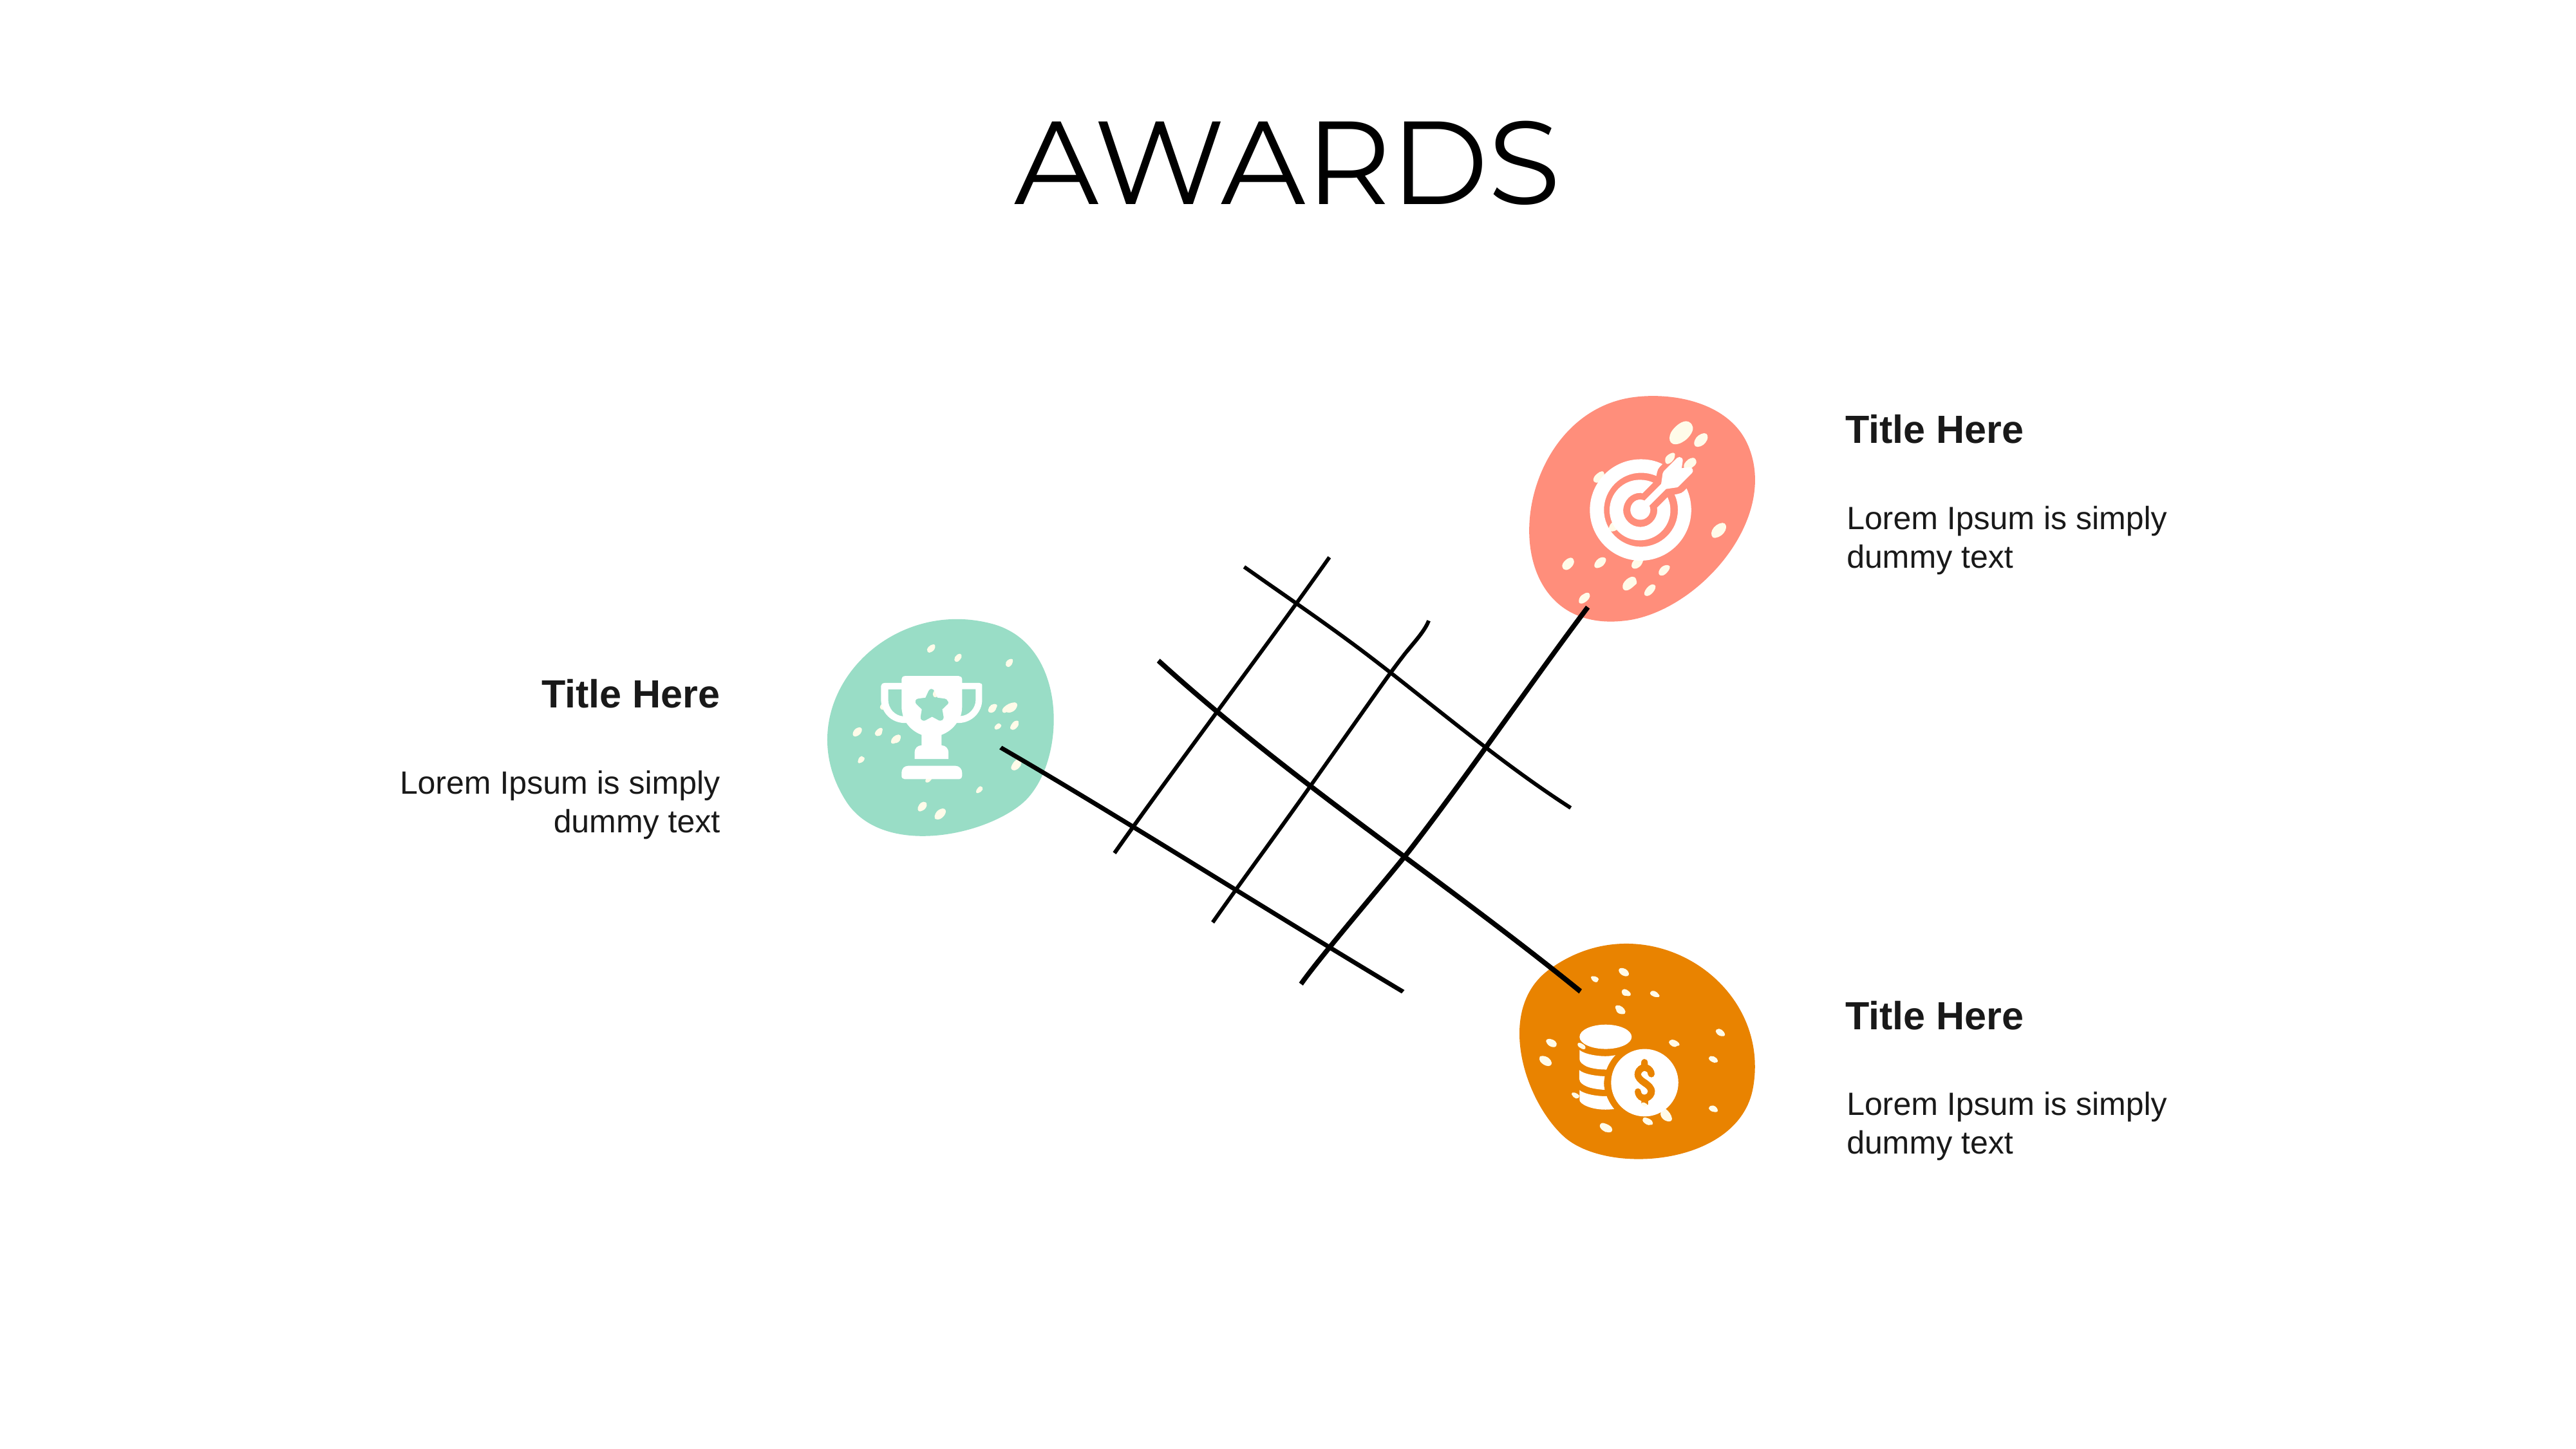

# AWARDS
Title Here

Lorem Ipsum is simply dummy text

Title Here

Lorem Ipsum is simply dummy text

Title Here

Lorem Ipsum is simply dummy text